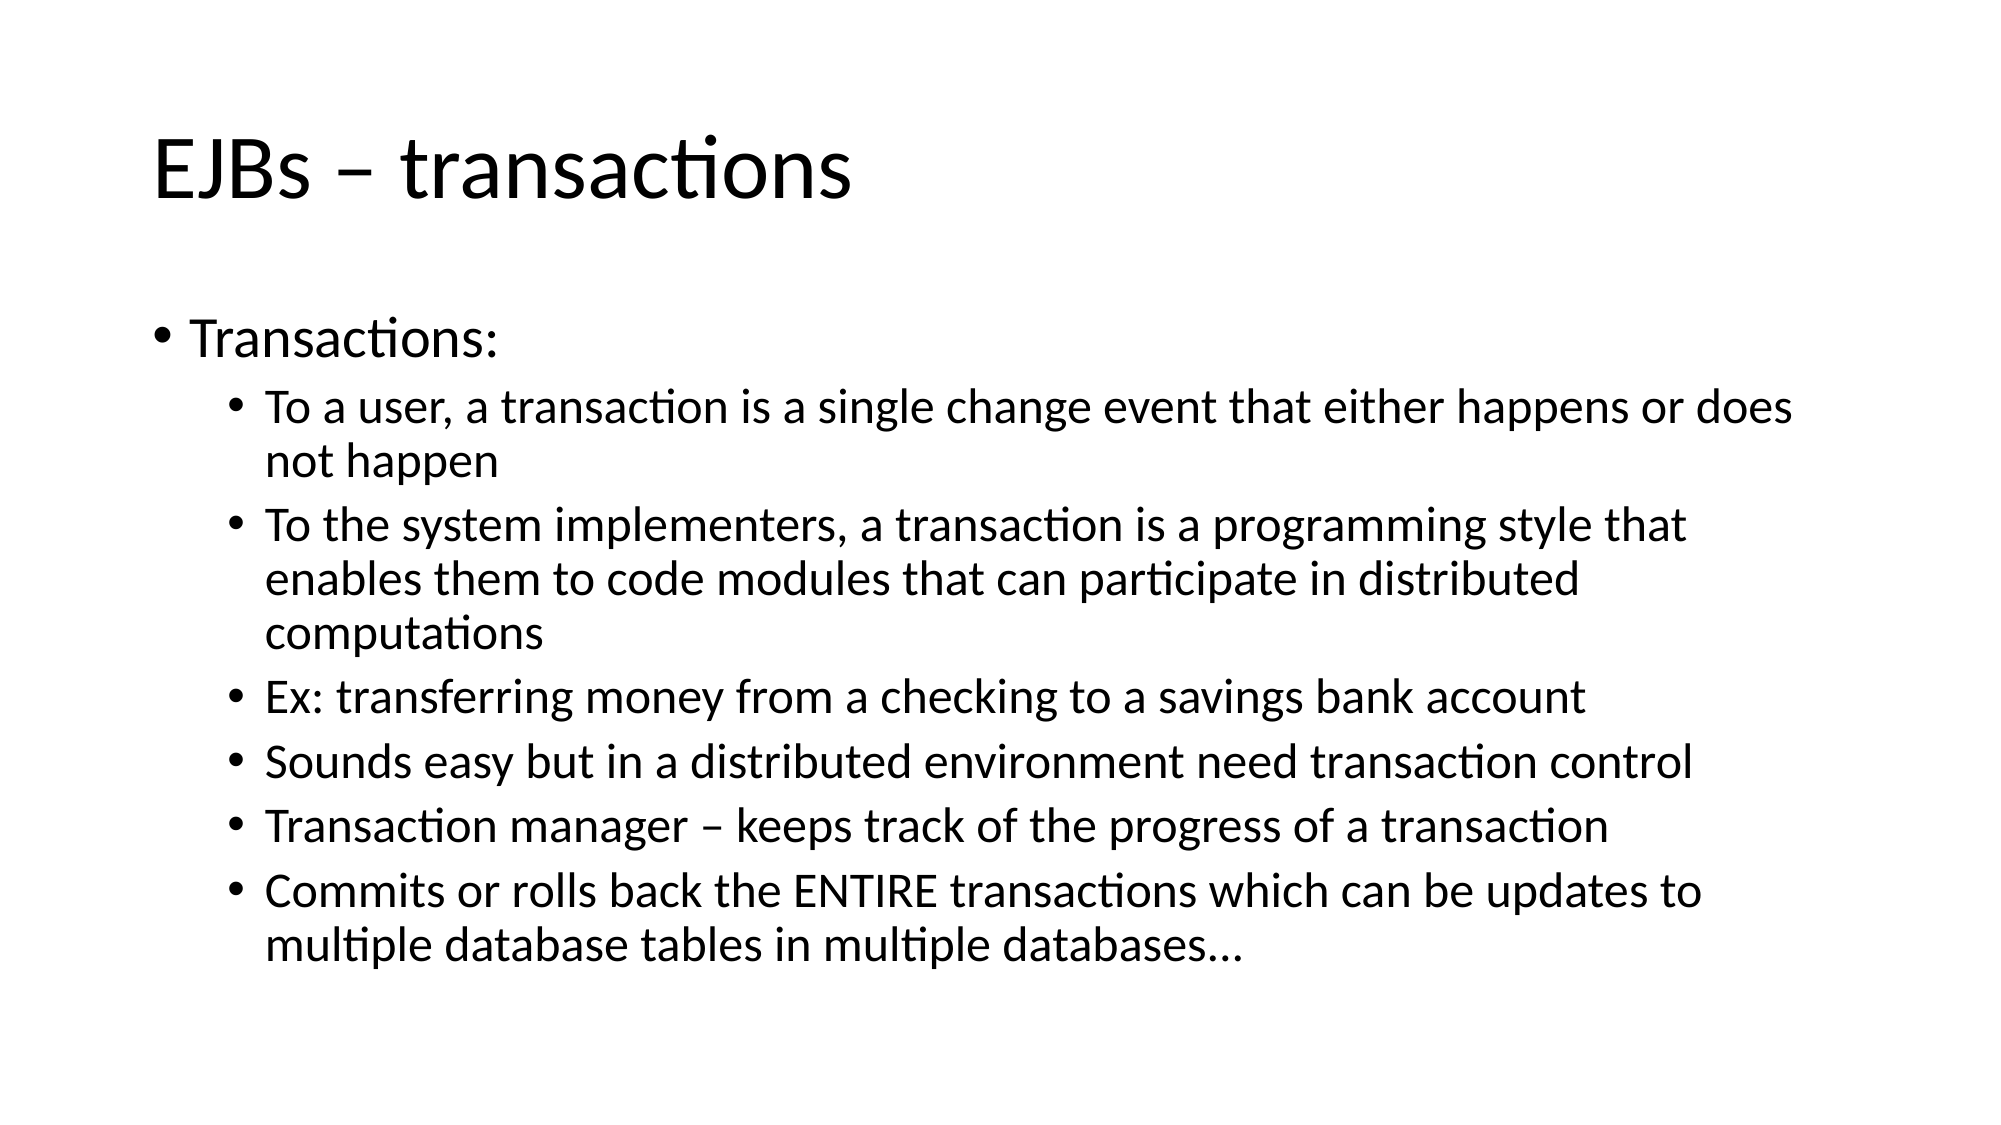

# EJBs – transactions
Transactions:
To a user, a transaction is a single change event that either happens or does not happen
To the system implementers, a transaction is a programming style that enables them to code modules that can participate in distributed computations
Ex: transferring money from a checking to a savings bank account
Sounds easy but in a distributed environment need transaction control
Transaction manager – keeps track of the progress of a transaction
Commits or rolls back the ENTIRE transactions which can be updates to multiple database tables in multiple databases...